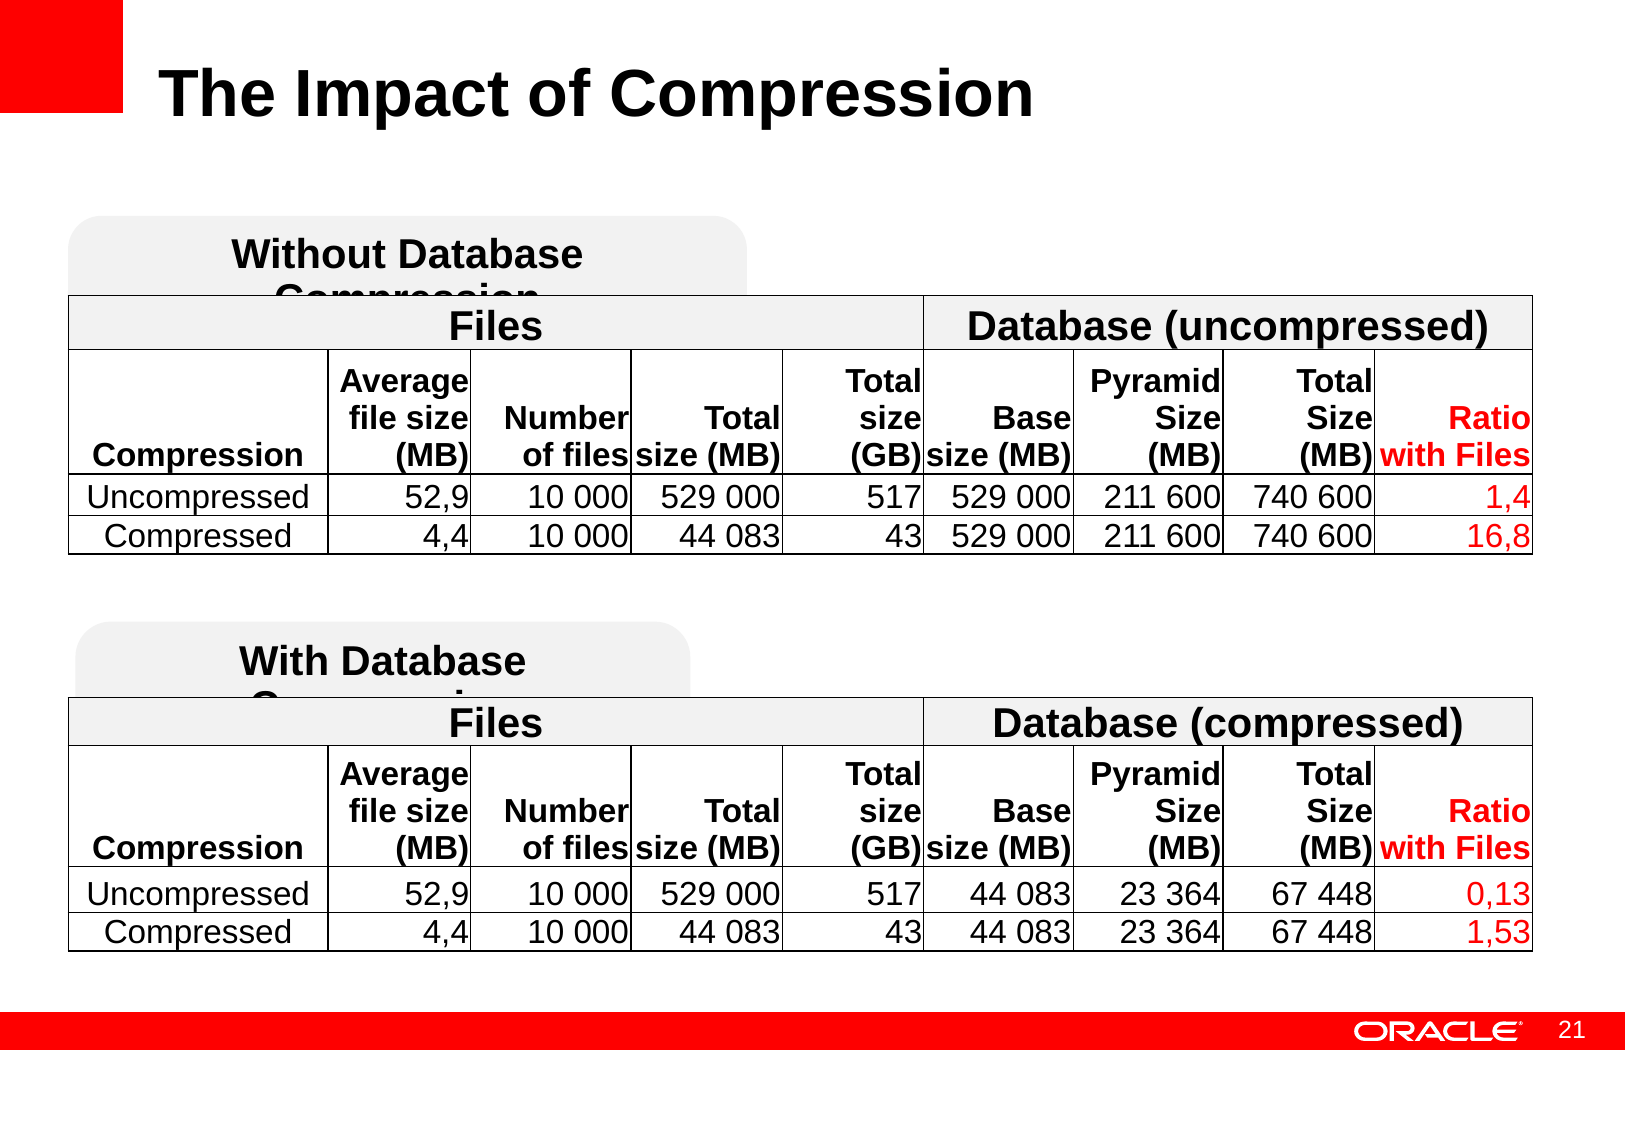

# The Impact of Compression

Without Database Compression

| Files |  |  |  |  | Database (uncompressed) |  |  |  |
| --- | --- | --- | --- | --- | --- | --- | --- | --- |
| Compression | Average file size (MB) | Number of files | Total size (MB) | Total size (GB) | Base size (MB) | Pyramid Size (MB) | Total Size (MB) | Ratio with Files |
| Uncompressed | 52,9 | 10 000 | 529 000 | 517 | 529 000 | 211 600 | 740 600 | 1,4 |
| Compressed | 4,4 | 10 000 | 44 083 | 43 | 529 000 | 211 600 | 740 600 | 16,8 |
With Database Compression

| Files |  |  |  |  | Database (compressed) |  |  |  |
| --- | --- | --- | --- | --- | --- | --- | --- | --- |
| Compression | Average file size (MB) | Number of files | Total size (MB) | Total size (GB) | Base size (MB) | Pyramid Size (MB) | Total Size (MB) | Ratio with Files |
| Uncompressed | 52,9 | 10 000 | 529 000 | 517 | 44 083 | 23 364 | 67 448 | 0,13 |
| Compressed | 4,4 | 10 000 | 44 083 | 43 | 44 083 | 23 364 | 67 448 | 1,53 |